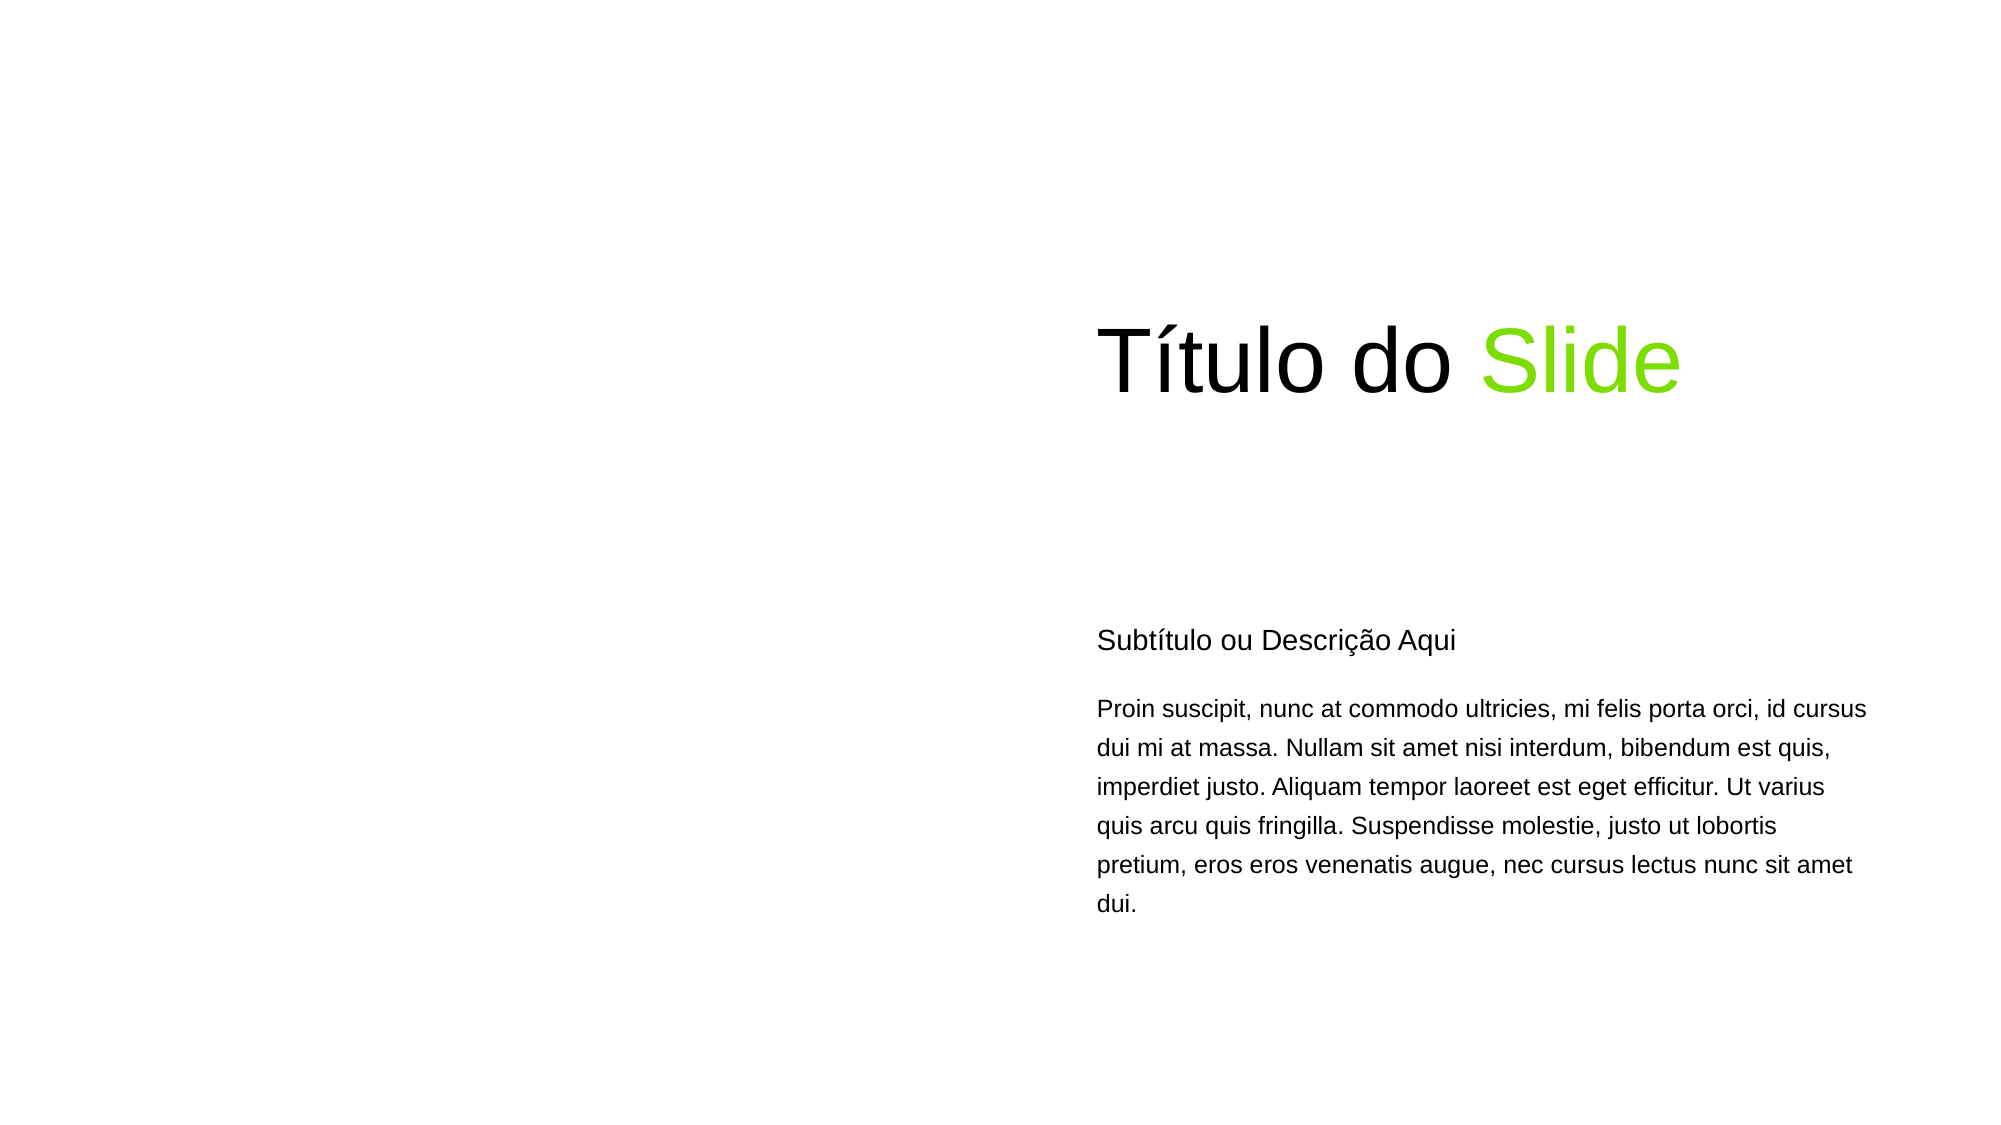

Título do Slide

Subtítulo ou Descrição Aqui
Proin suscipit, nunc at commodo ultricies, mi felis porta orci, id cursus dui mi at massa. Nullam sit amet nisi interdum, bibendum est quis, imperdiet justo. Aliquam tempor laoreet est eget efficitur. Ut varius quis arcu quis fringilla. Suspendisse molestie, justo ut lobortis pretium, eros eros venenatis augue, nec cursus lectus nunc sit amet dui.